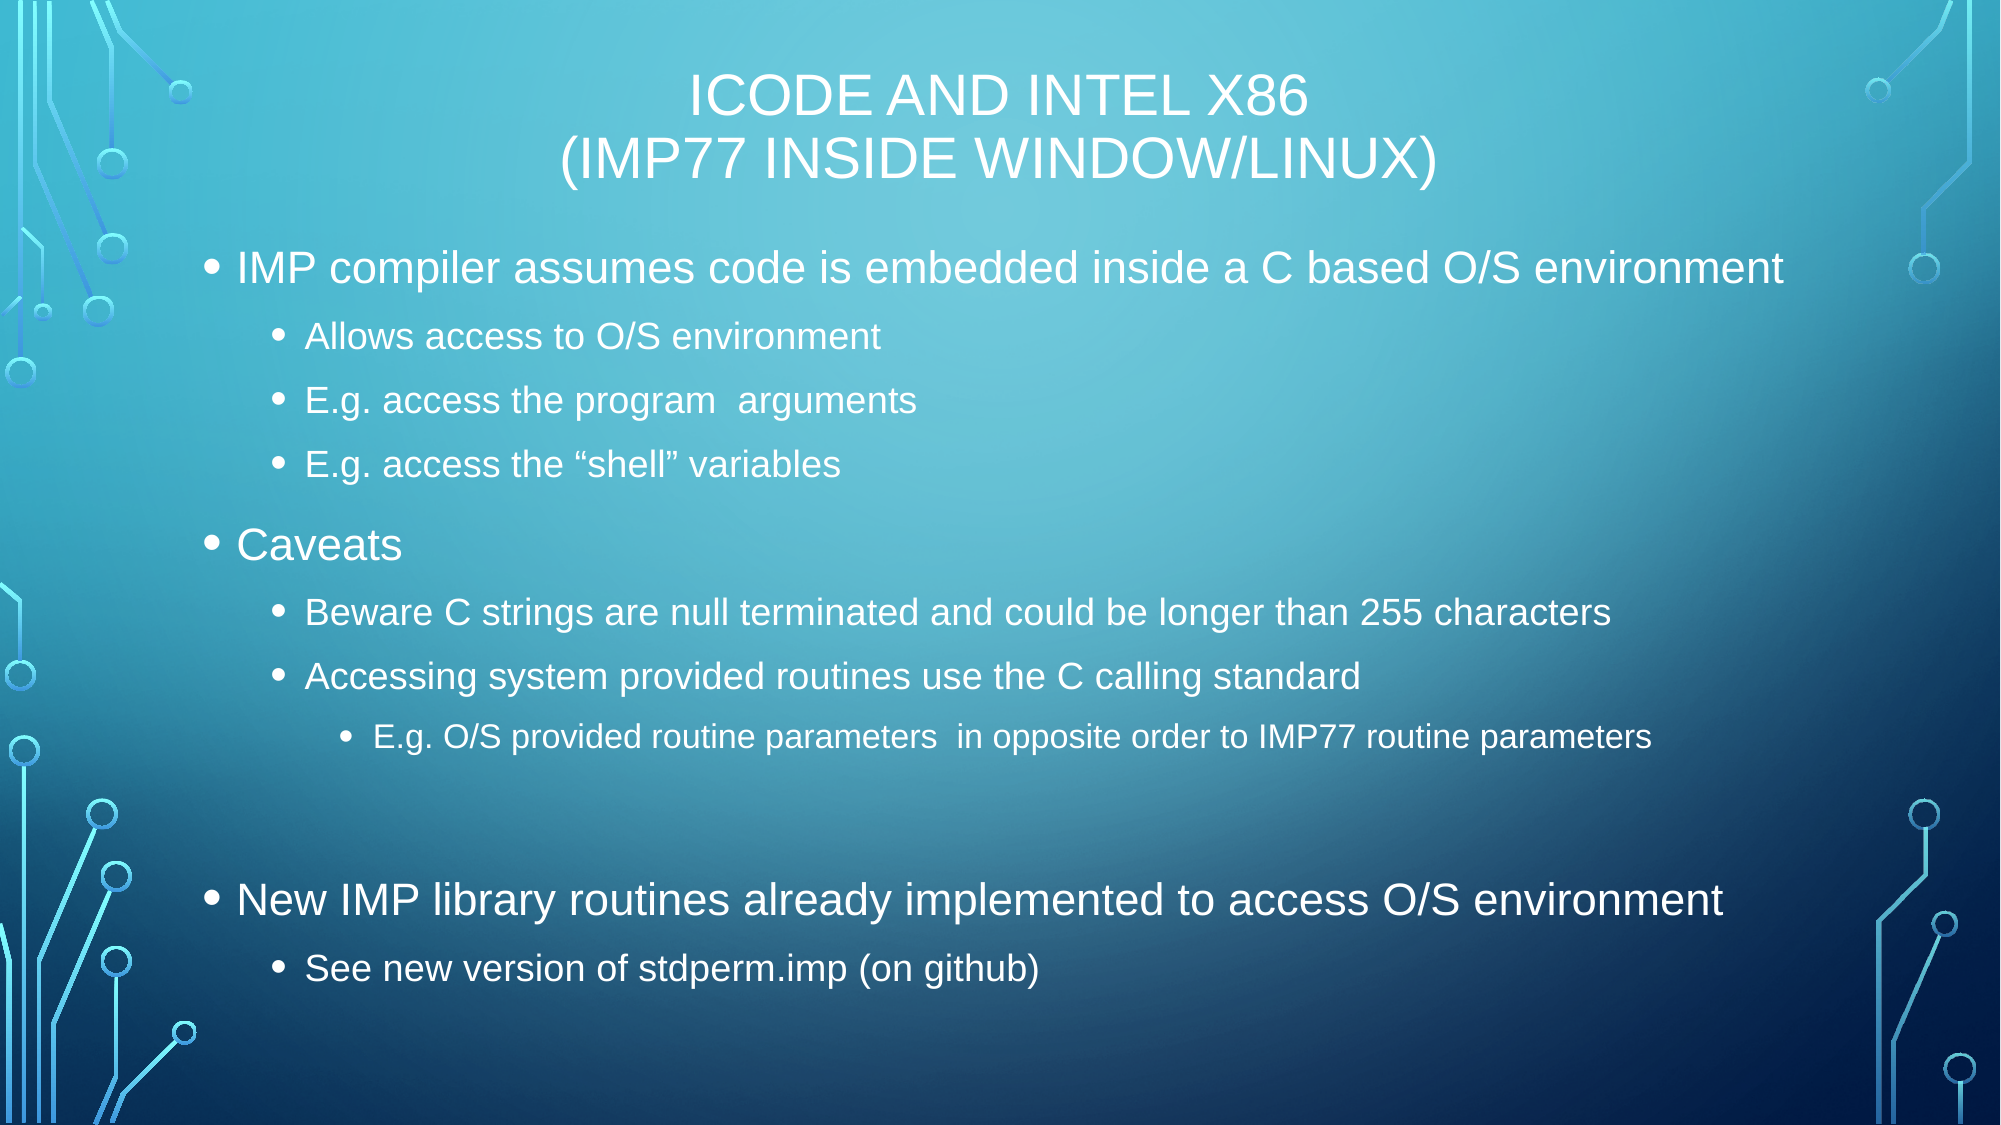

# ICODE and INTEL X86 (IMP77 inside Window/Linux)
IMP compiler assumes code is embedded inside a C based O/S environment
Allows access to O/S environment
E.g. access the program  arguments
E.g. access the “shell” variables
Caveats
Beware C strings are null terminated and could be longer than 255 characters
Accessing system provided routines use the C calling standard
E.g. O/S provided routine parameters  in opposite order to IMP77 routine parameters

New IMP library routines already implemented to access O/S environment
See new version of stdperm.imp (on github)